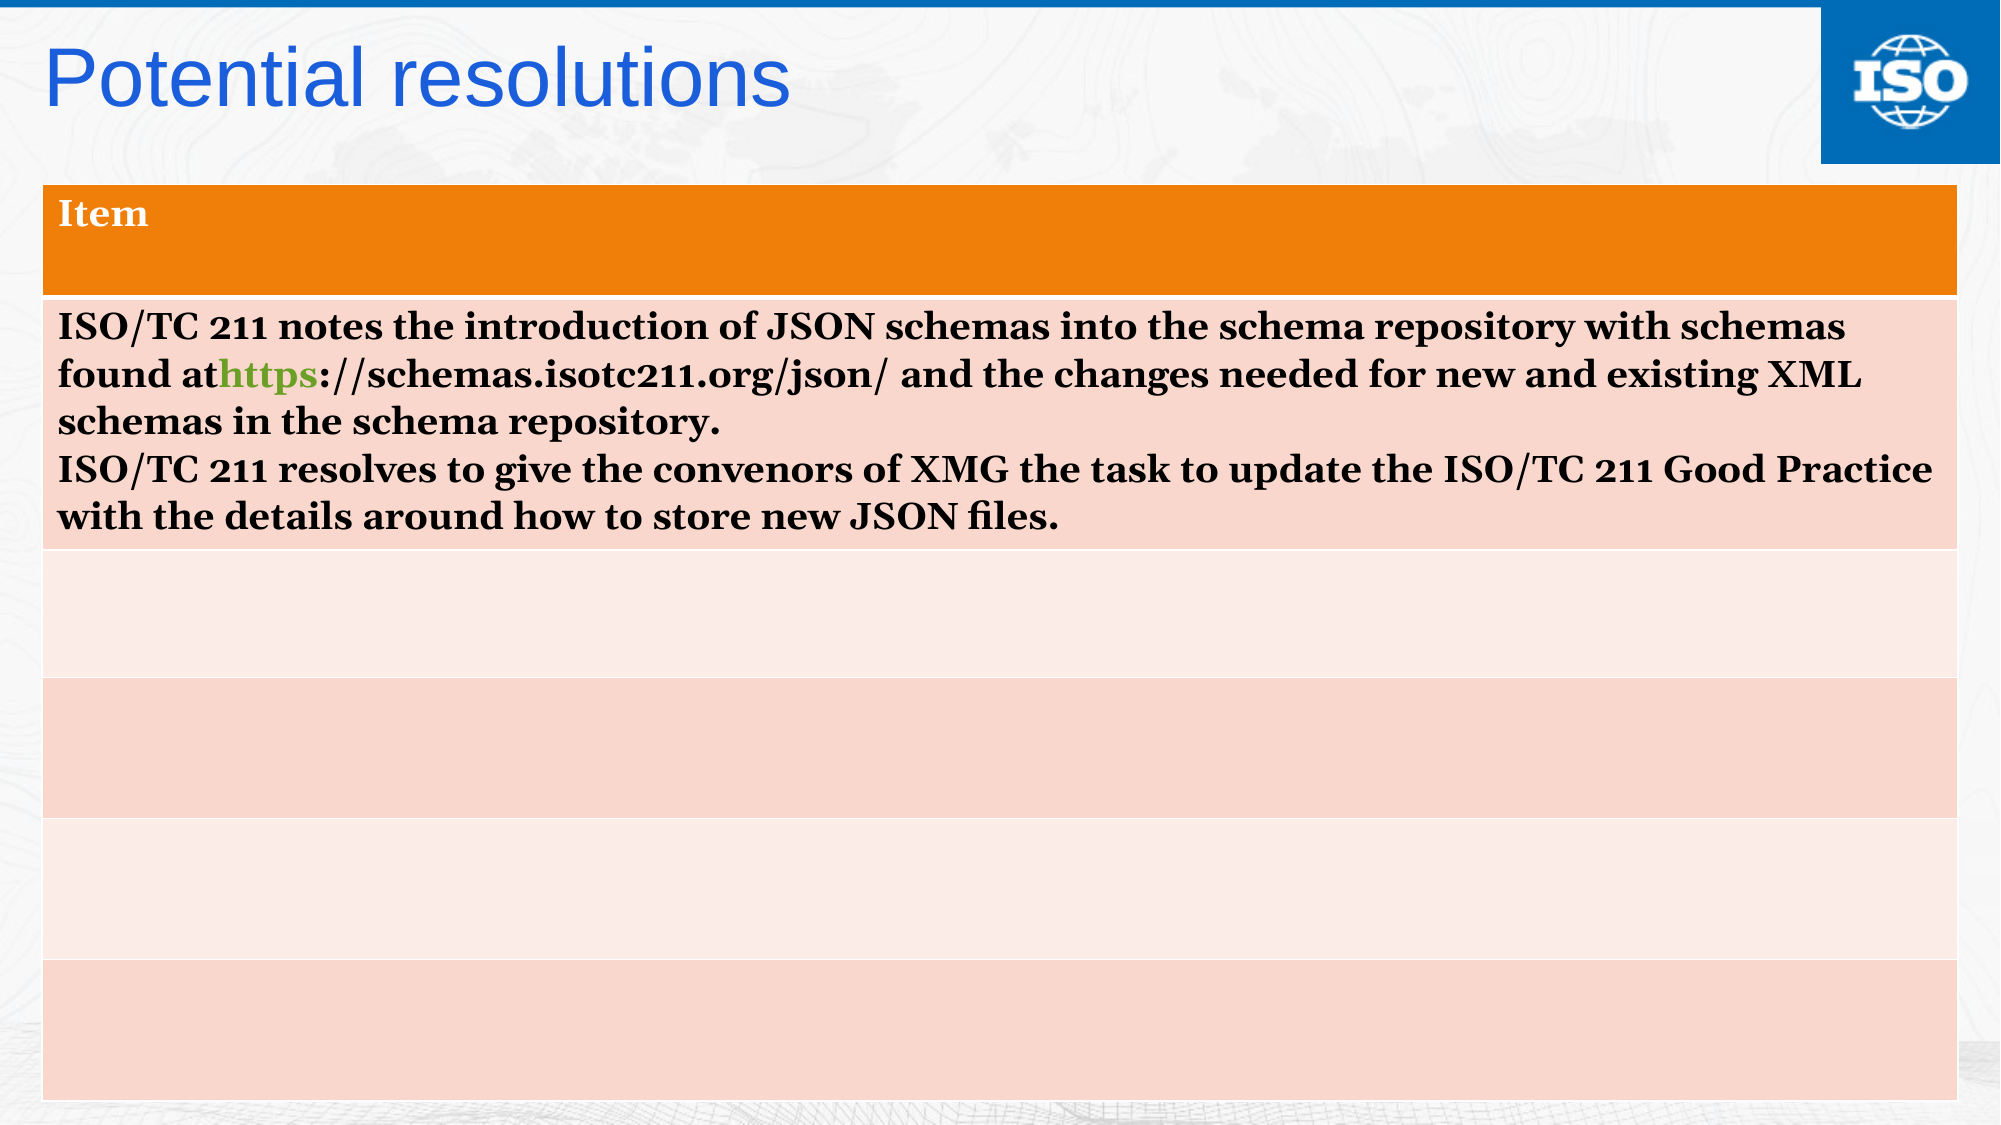

# Potential resolutions
| Item |
| --- |
| ISO/TC 211 notes the introduction of JSON schemas into the schema repository with schemas found athttps://schemas.isotc211.org/json/ and the changes needed for new and existing XML schemas in the schema repository. ISO/TC 211 resolves to give the convenors of XMG the task to update the ISO/TC 211 Good Practice with the details around how to store new JSON files. |
|  |
|  |
|  |
|  |
2025/05/13
Standardization in the field of digital geographic information.
25